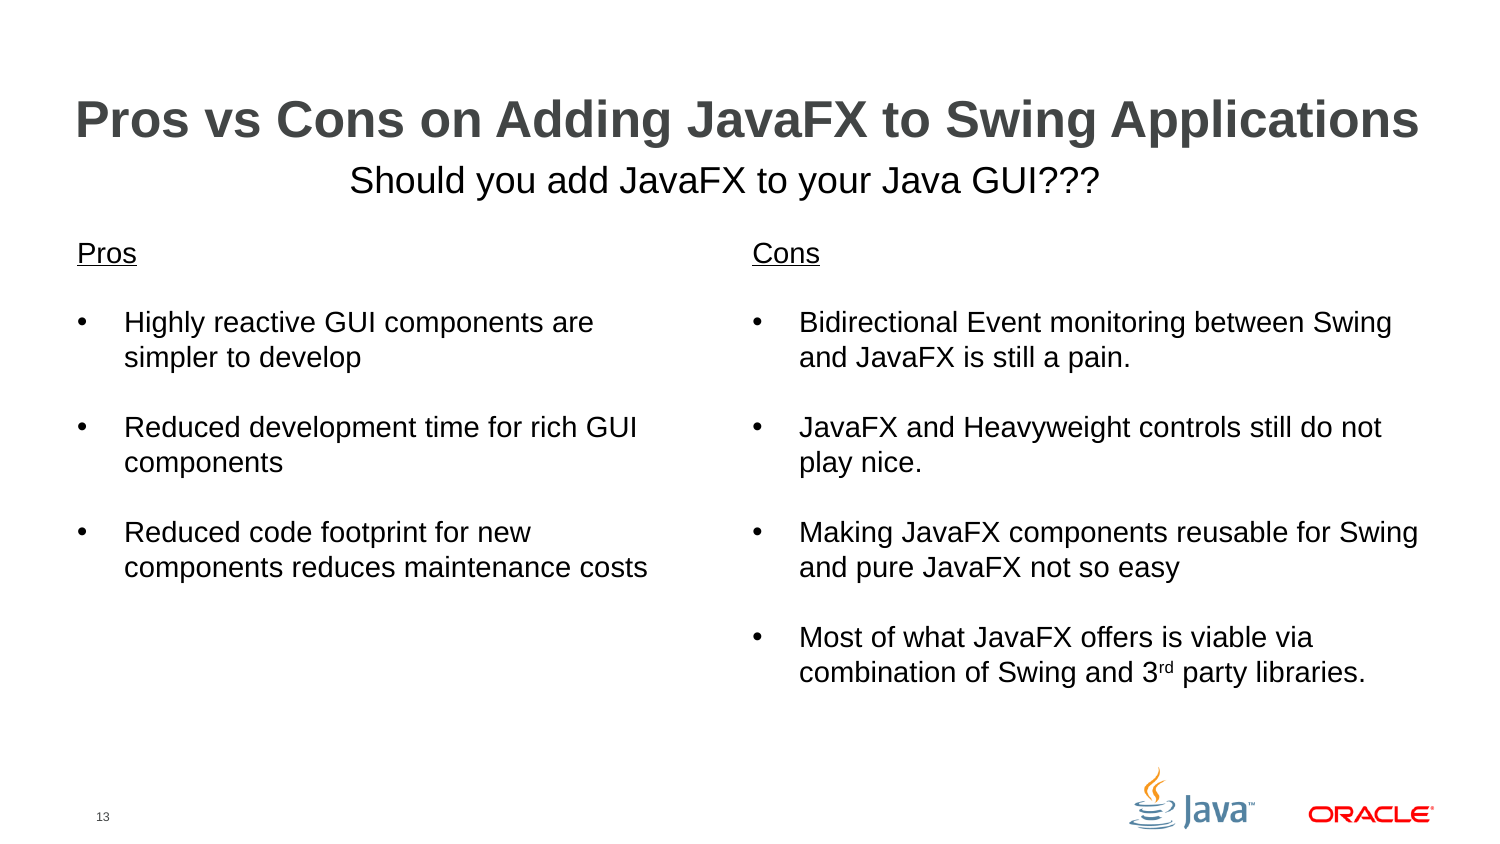

# Pros vs Cons on Adding JavaFX to Swing Applications
Should you add JavaFX to your Java GUI???
Pros

Highly reactive GUI components are simpler to develop

Reduced development time for rich GUI components

Reduced code footprint for new components reduces maintenance costs

Cons

Bidirectional Event monitoring between Swing and JavaFX is still a pain.

JavaFX and Heavyweight controls still do not play nice.

Making JavaFX components reusable for Swing and pure JavaFX not so easy

Most of what JavaFX offers is viable via combination of Swing and 3rd party libraries.